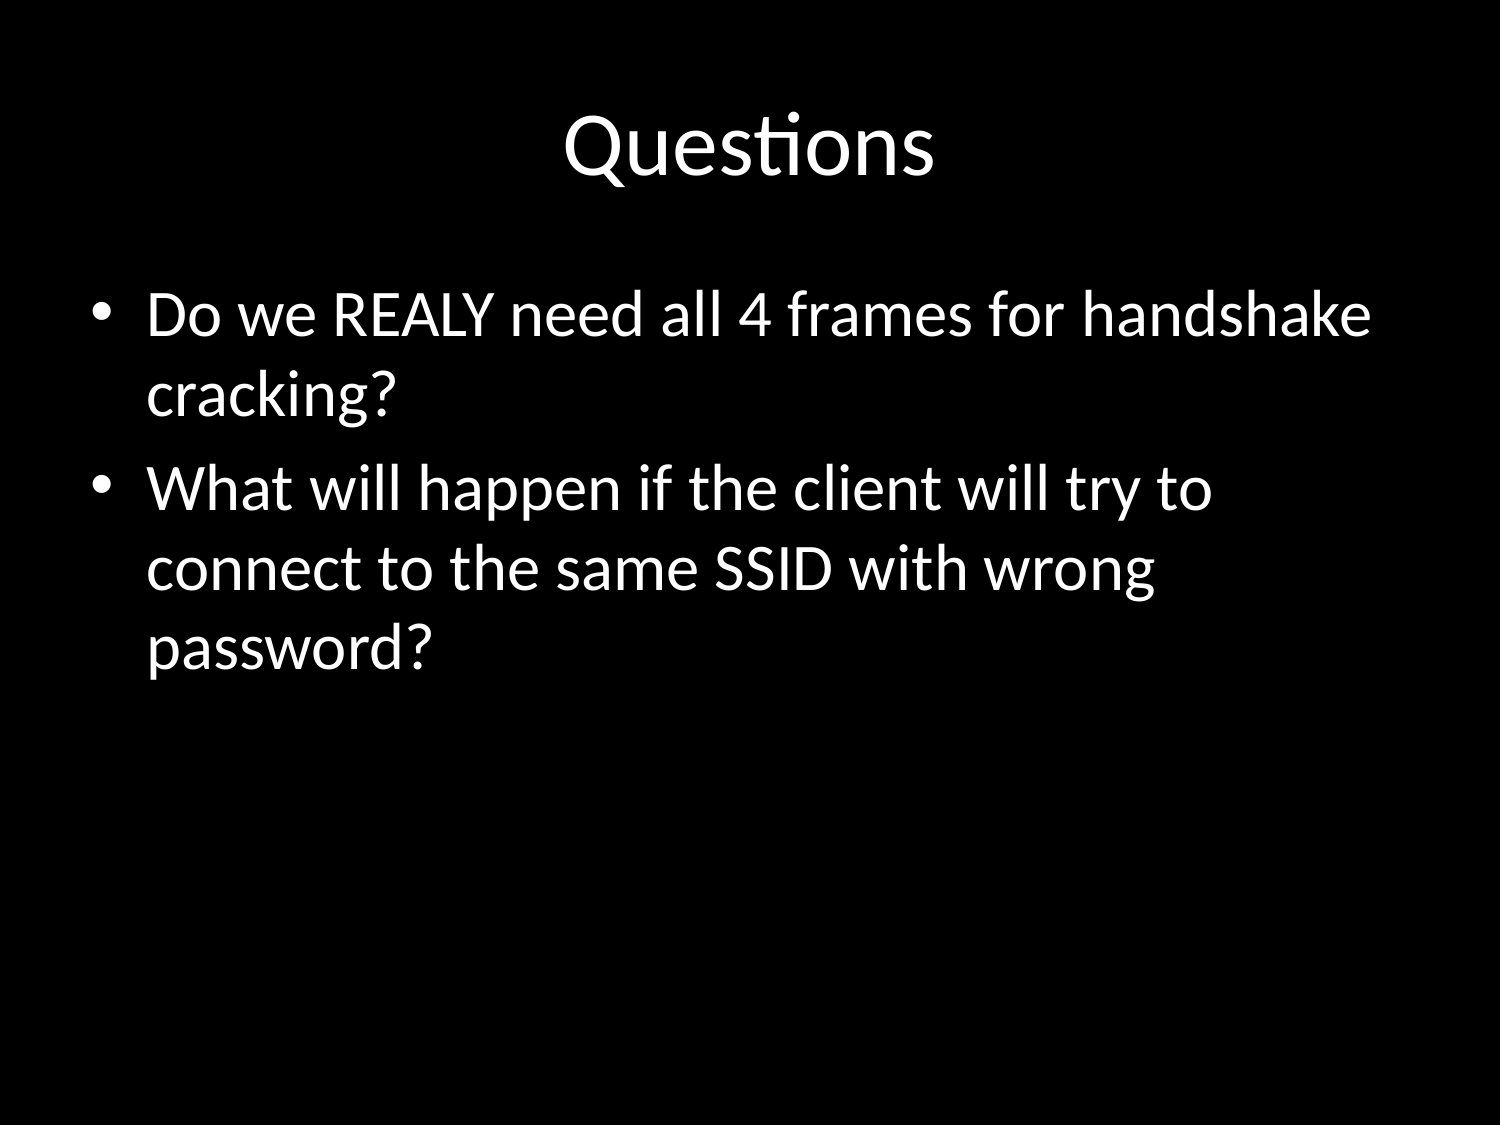

# Questions
Do we REALY need all 4 frames for handshake cracking?
What will happen if the client will try to connect to the same SSID with wrong password?